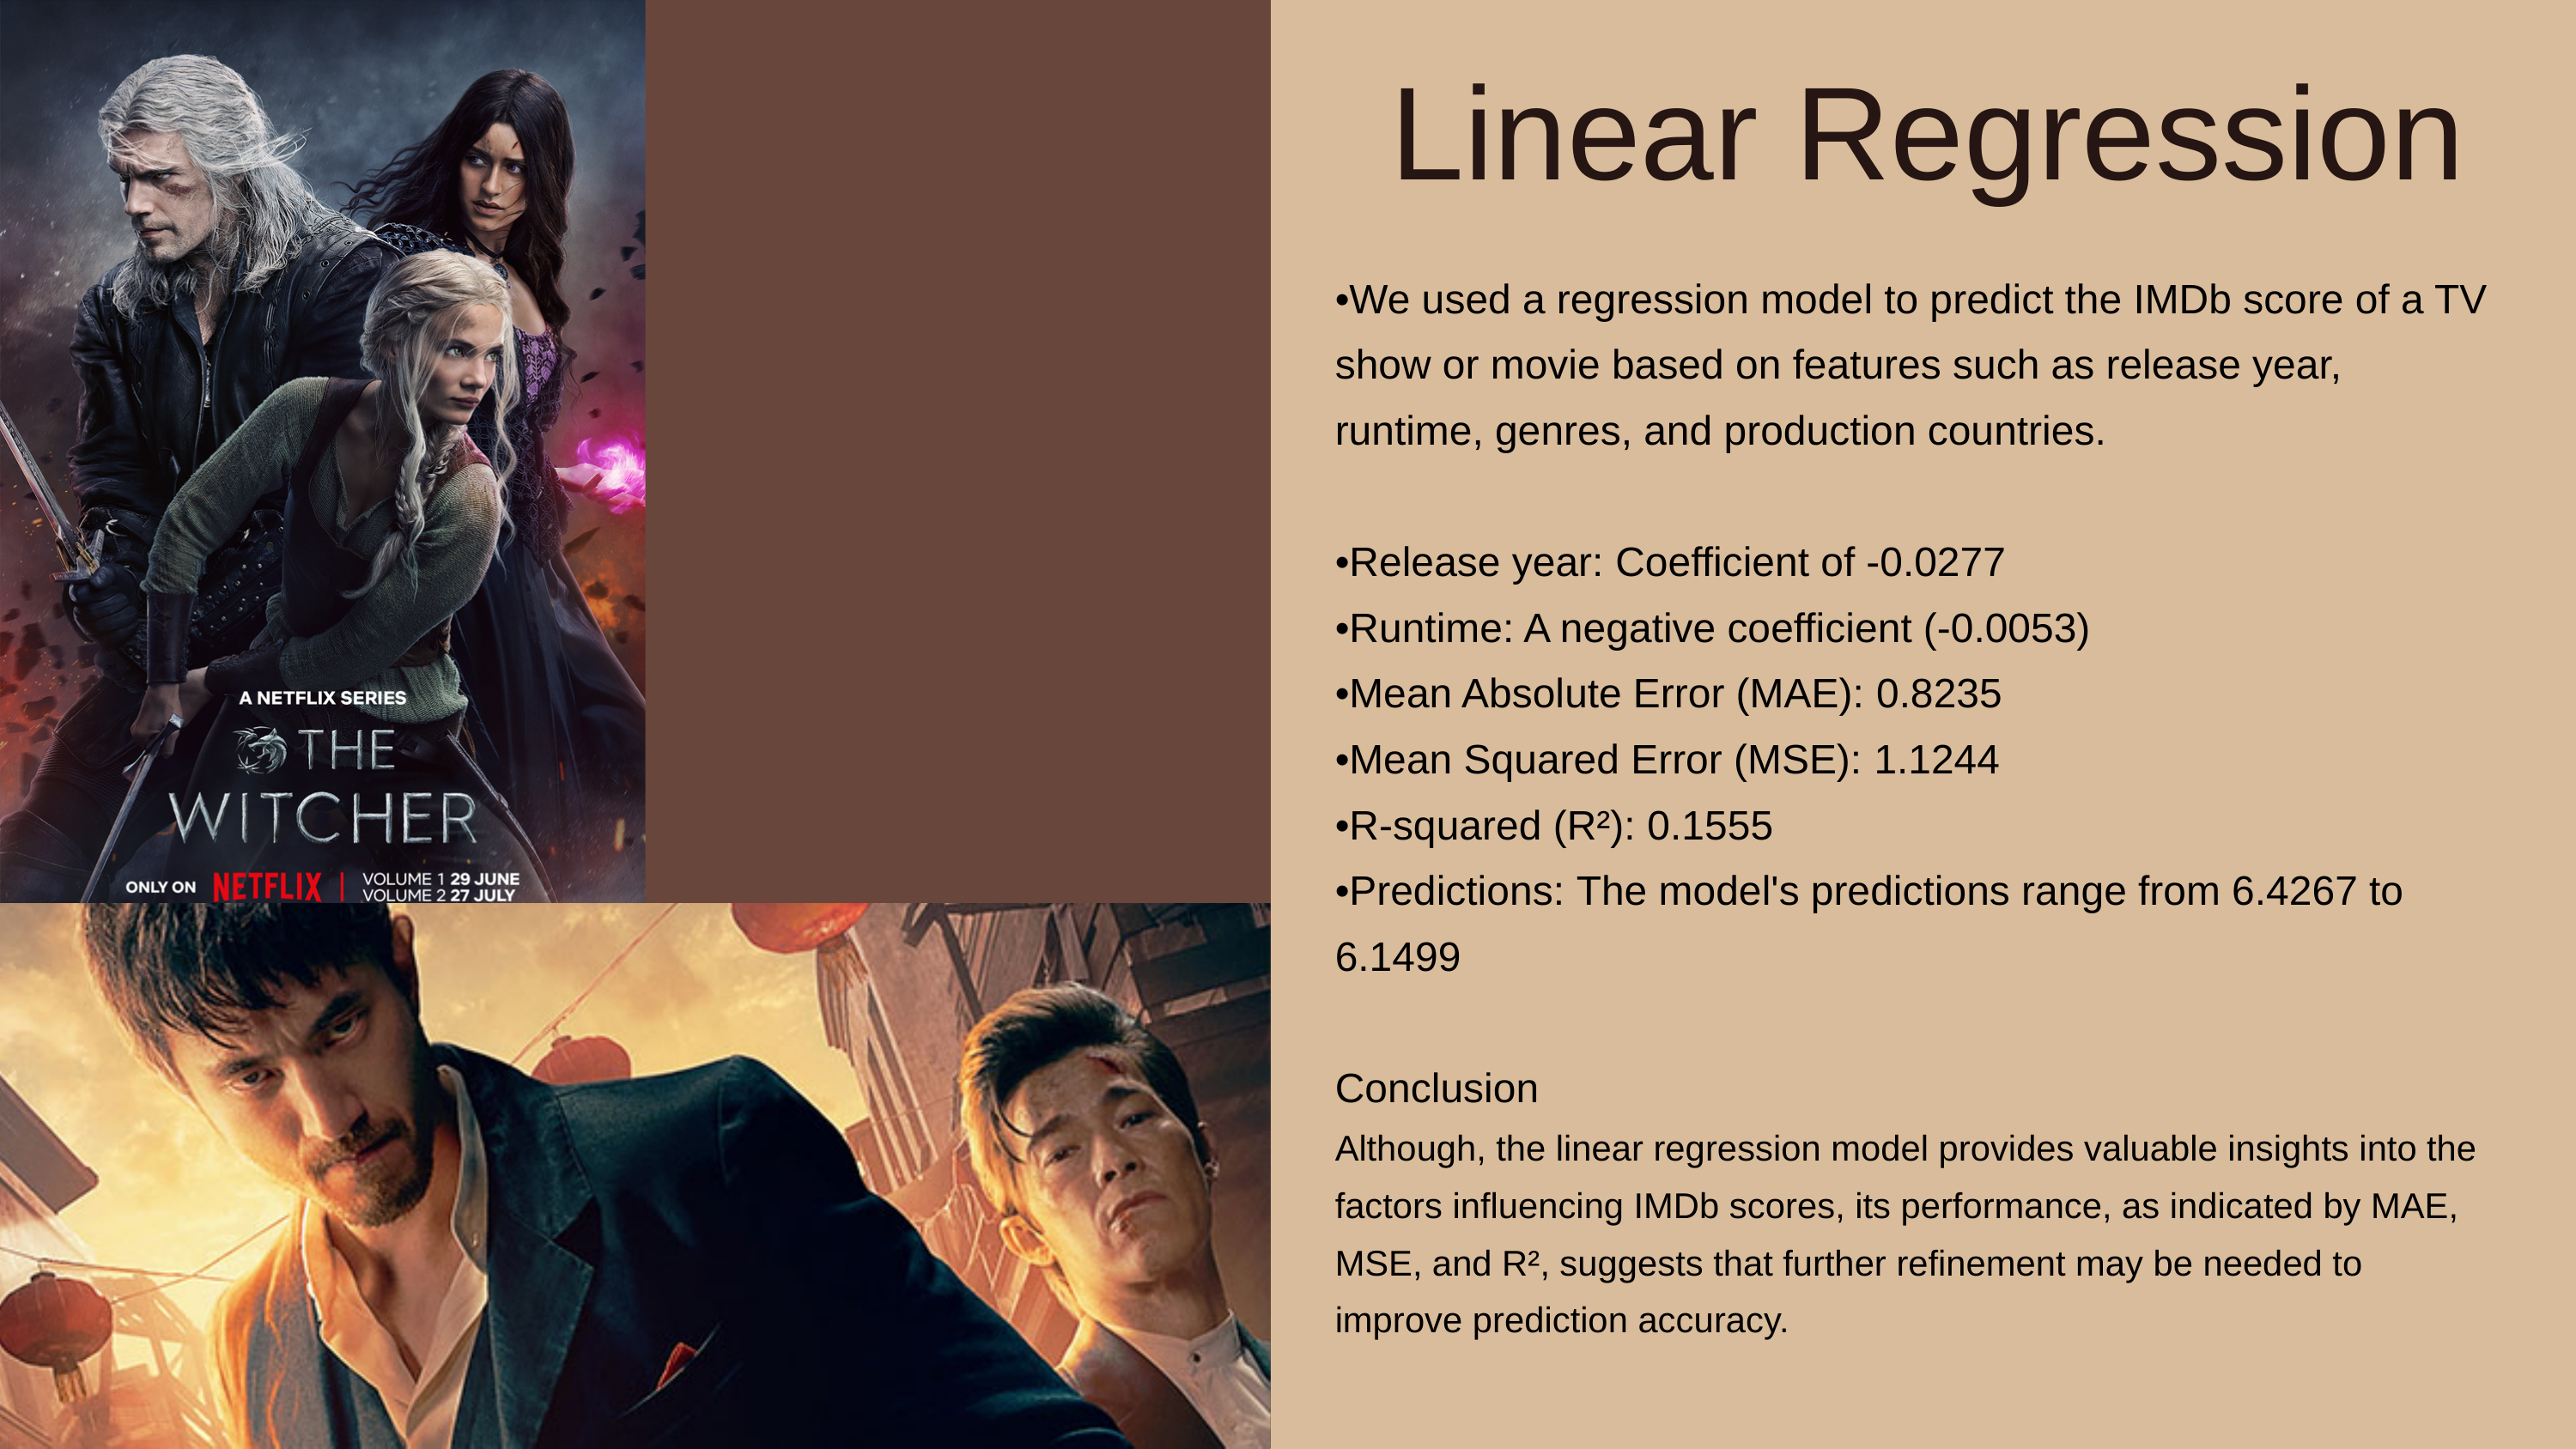

Linear Regression
•We used a regression model to predict the IMDb score of a TV show or movie based on features such as release year, runtime, genres, and production countries.

•Release year: Coefficient of -0.0277
•Runtime: A negative coefficient (-0.0053)
•Mean Absolute Error (MAE): 0.8235
•Mean Squared Error (MSE): 1.1244
•R-squared (R²): 0.1555
•Predictions: The model's predictions range from 6.4267 to 6.1499

Conclusion
Although, the linear regression model provides valuable insights into the factors influencing IMDb scores, its performance, as indicated by MAE, MSE, and R², suggests that further refinement may be needed to improve prediction accuracy.